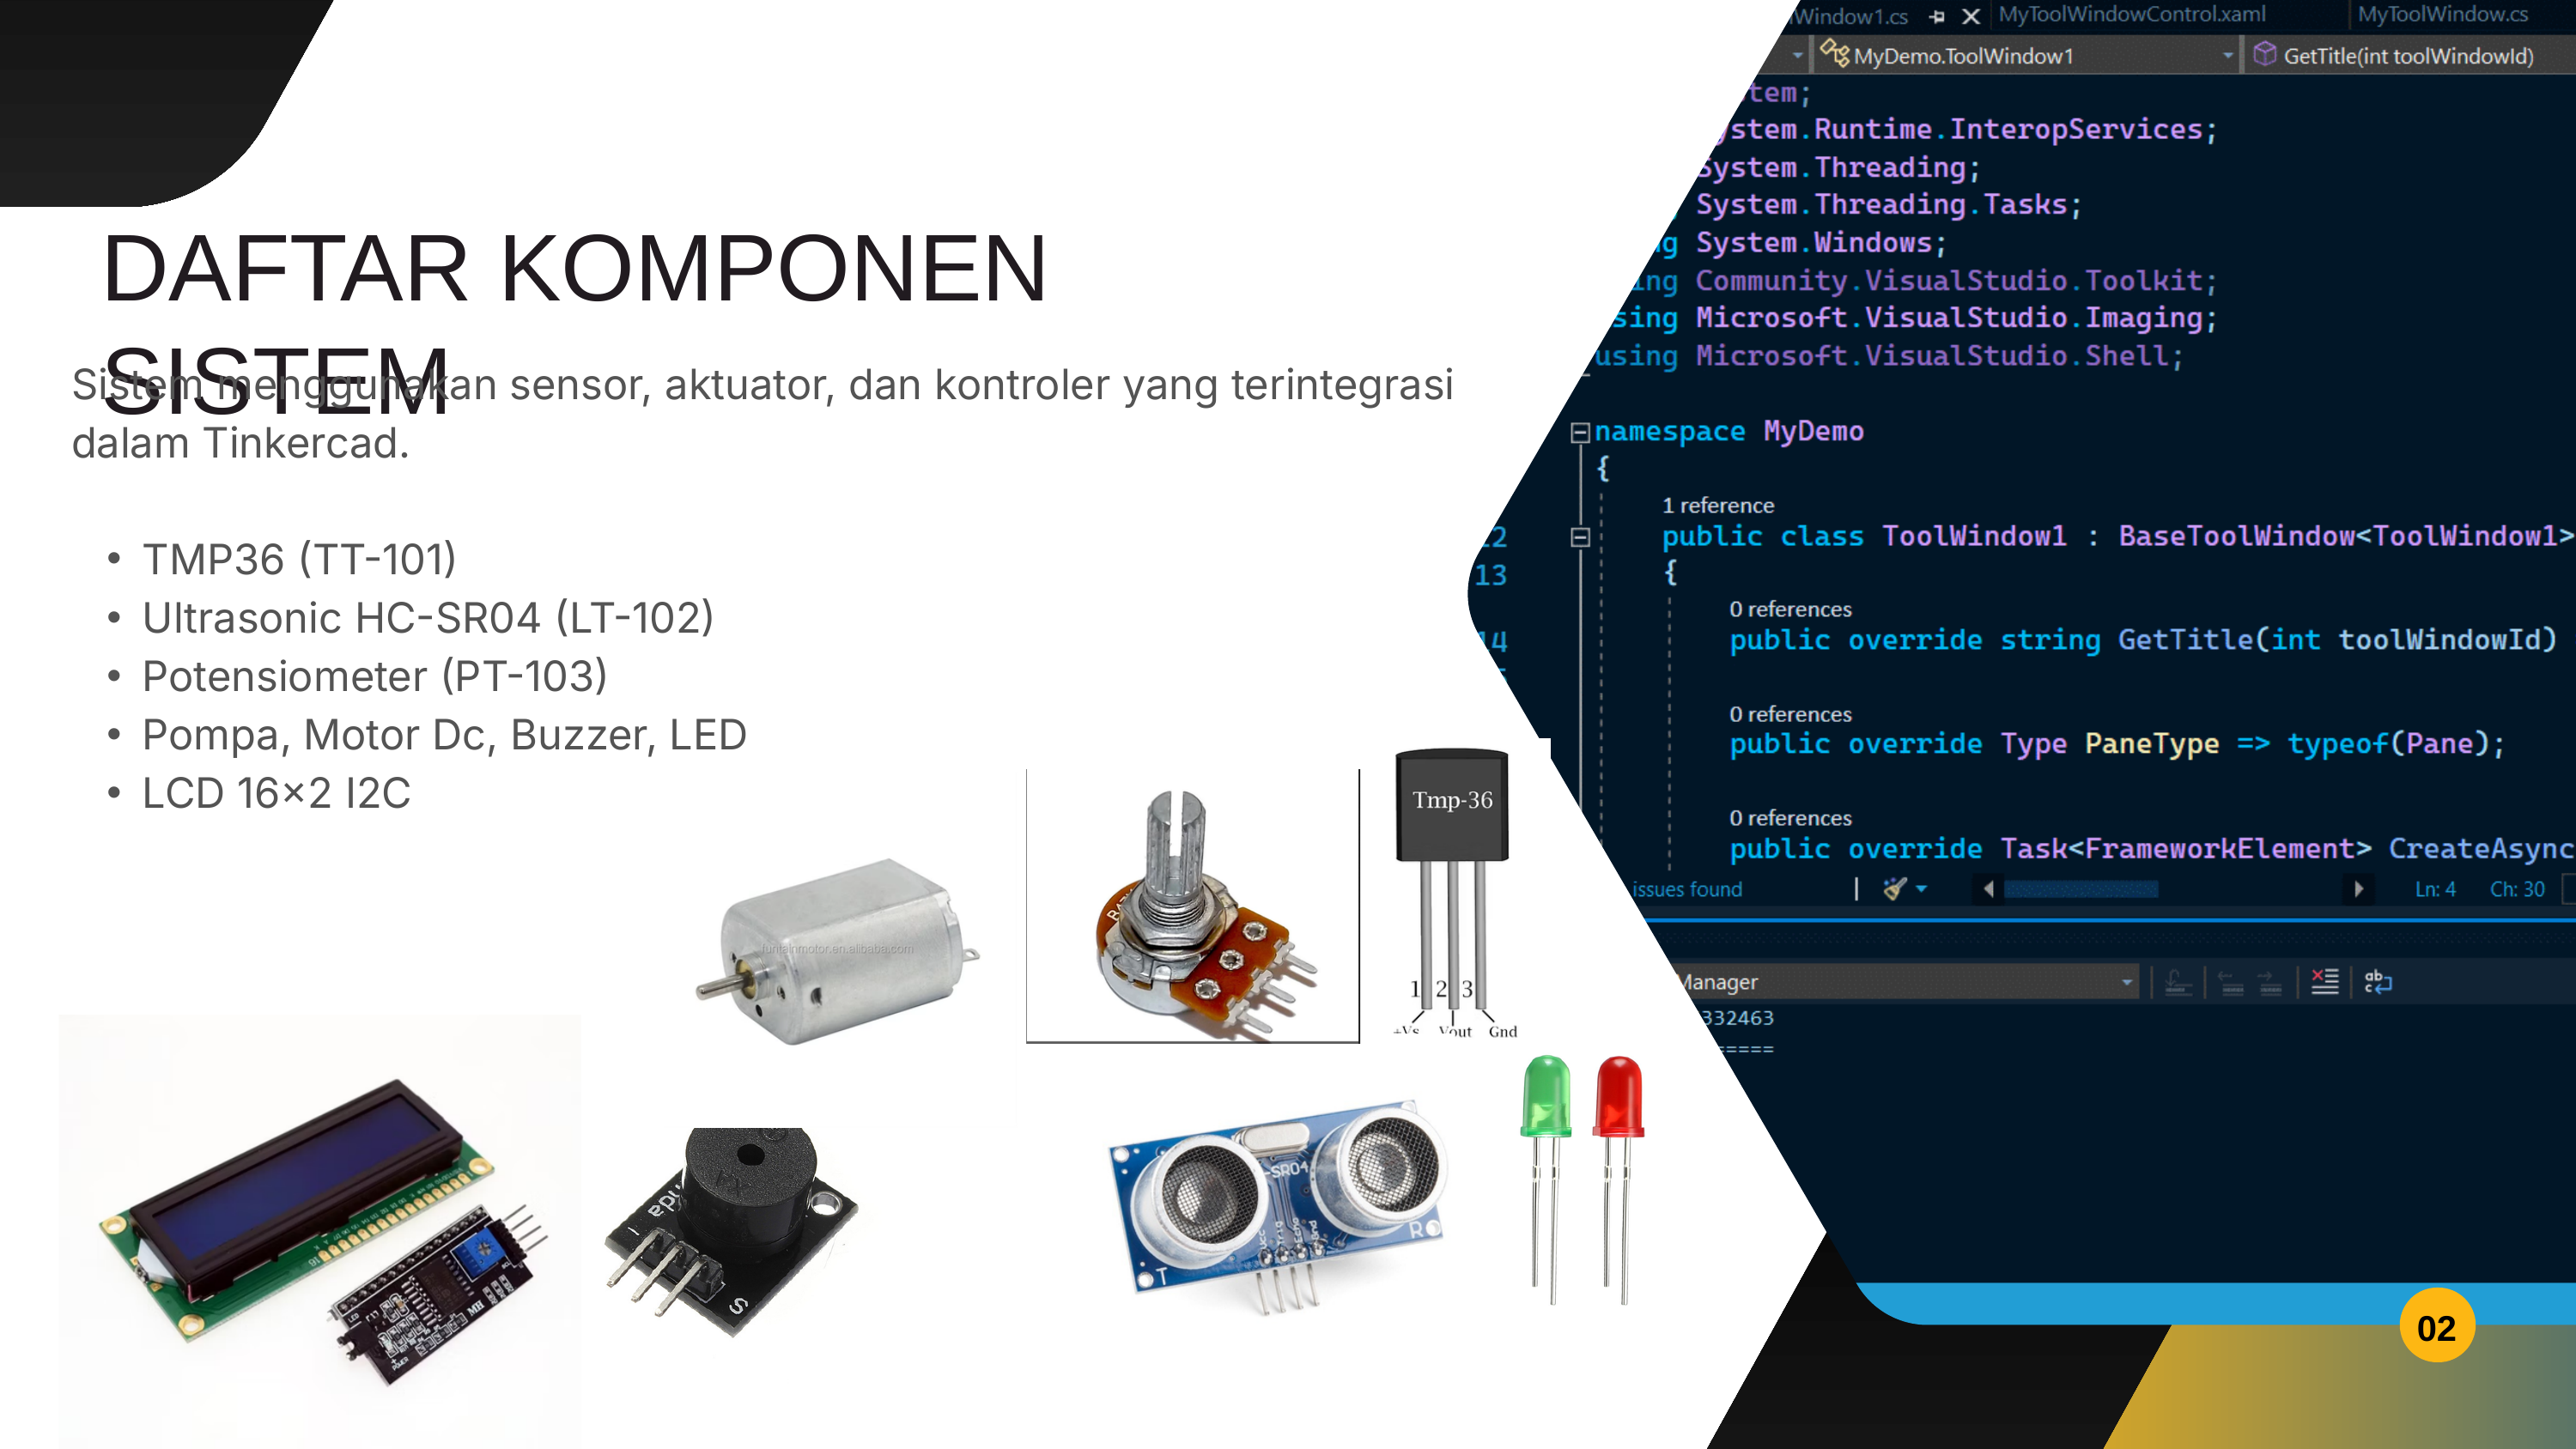

DAFTAR KOMPONEN SISTEM
Sistem menggunakan sensor, aktuator, dan kontroler yang terintegrasi dalam Tinkercad.

TMP36 (TT-101)
Ultrasonic HC-SR04 (LT-102)
Potensiometer (PT-103)
Pompa, Motor Dc, Buzzer, LED
LCD 16x2 I2C

02